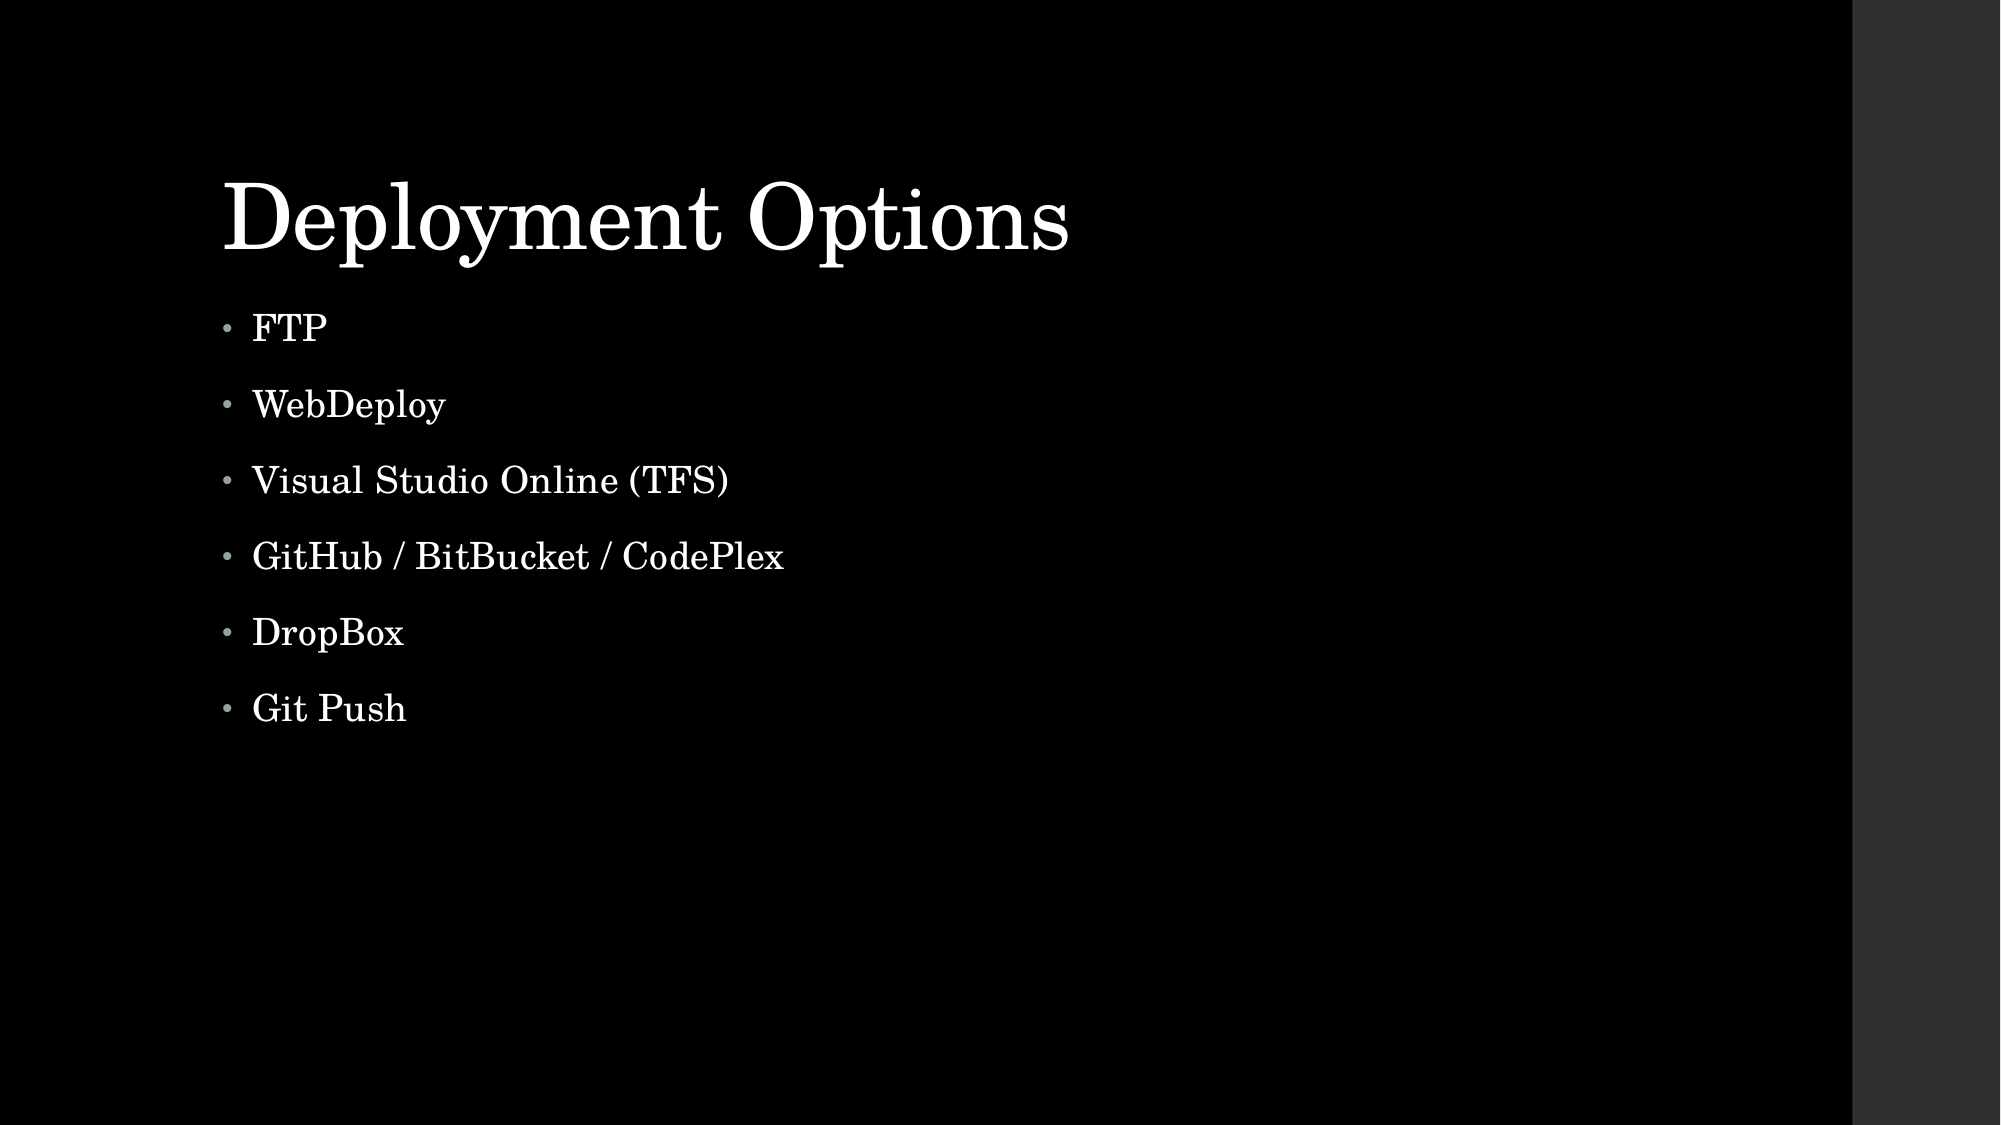

# Deployment Options
FTP
WebDeploy
Visual Studio Online (TFS)
GitHub / BitBucket / CodePlex
DropBox
Git Push